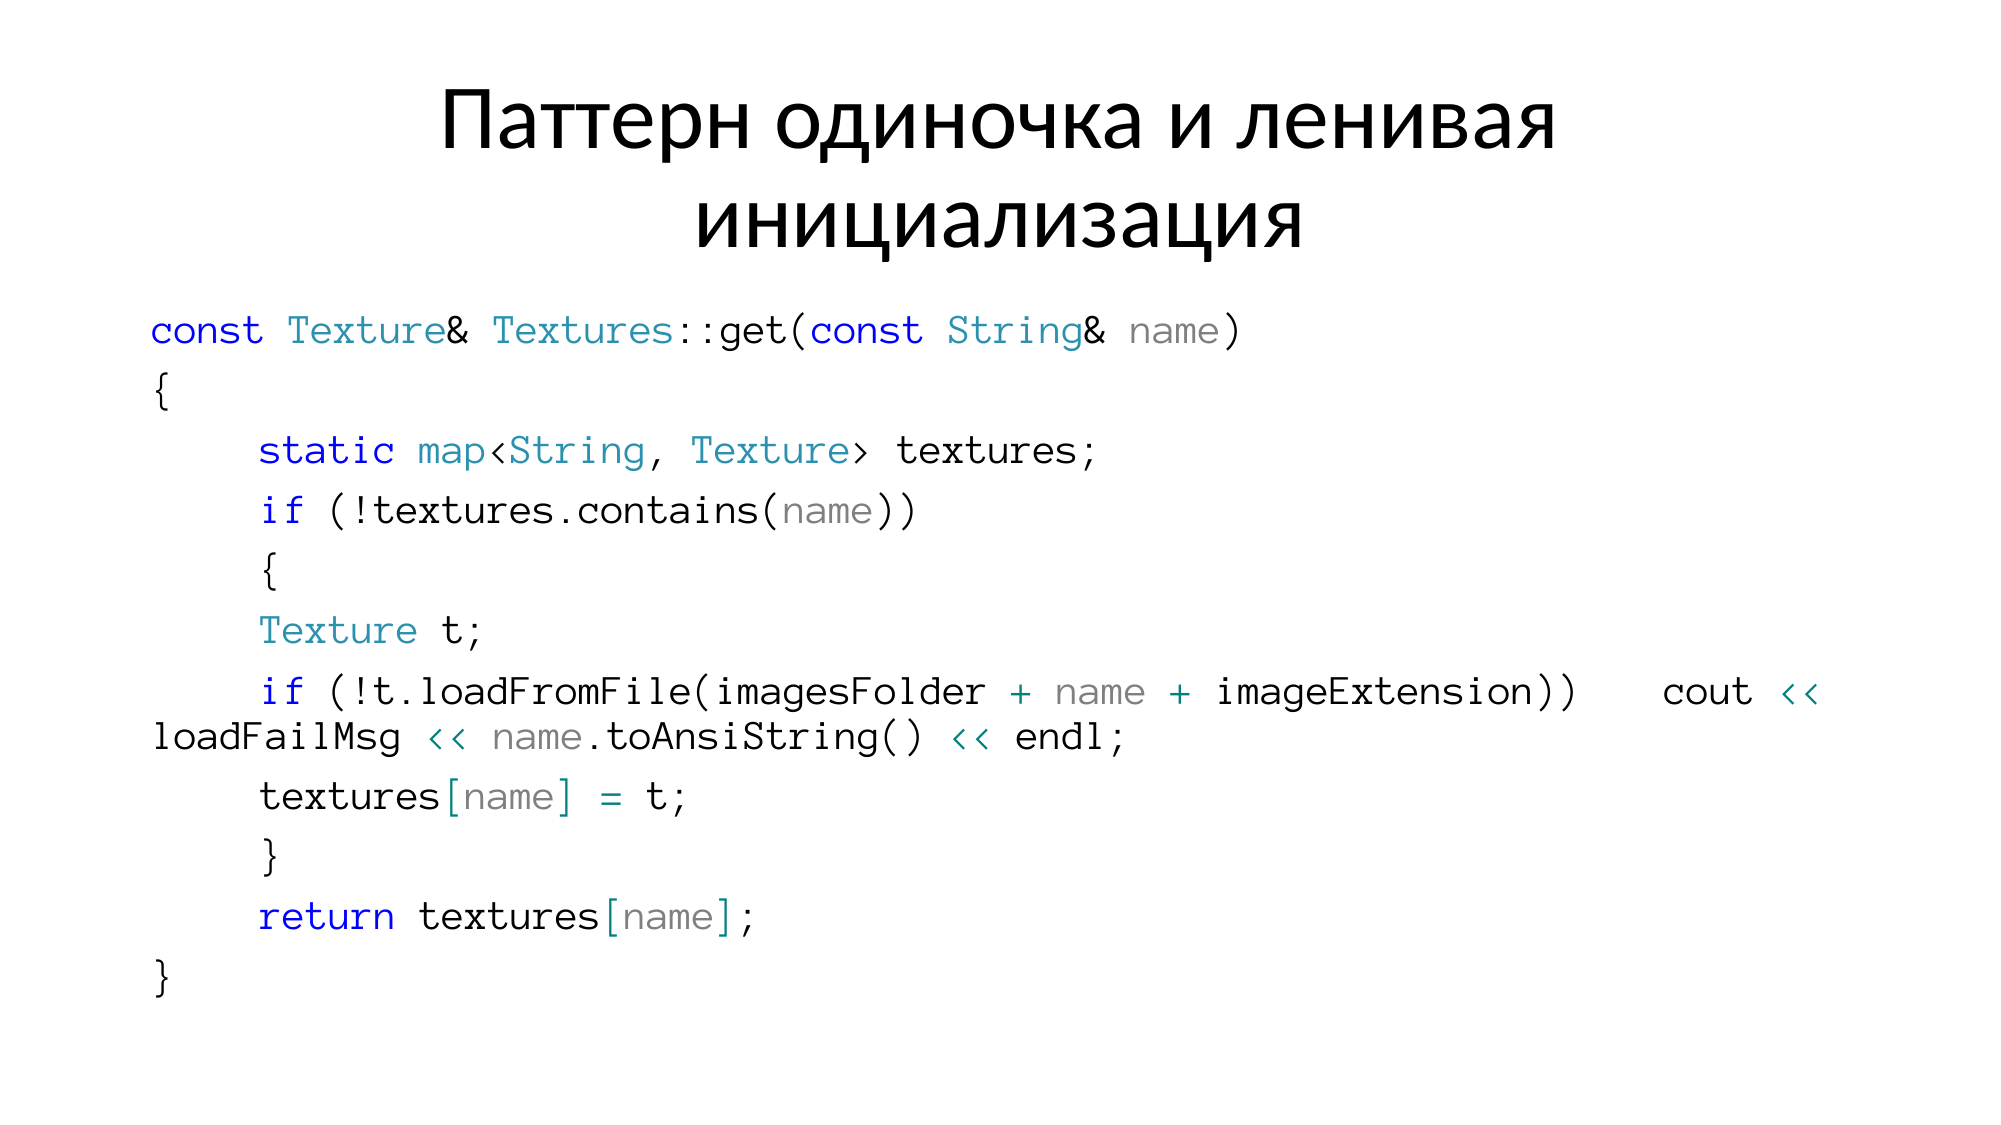

# Паттерн одиночка и ленивая инициализация
const Texture& Textures::get(const String& name)
{
	static map<String, Texture> textures;
	if (!textures.contains(name))
	{
		Texture t;
		if (!t.loadFromFile(imagesFolder + name + imageExtension)) 			cout << loadFailMsg << name.toAnsiString() << endl;
		textures[name] = t;
	}
	return textures[name];
}